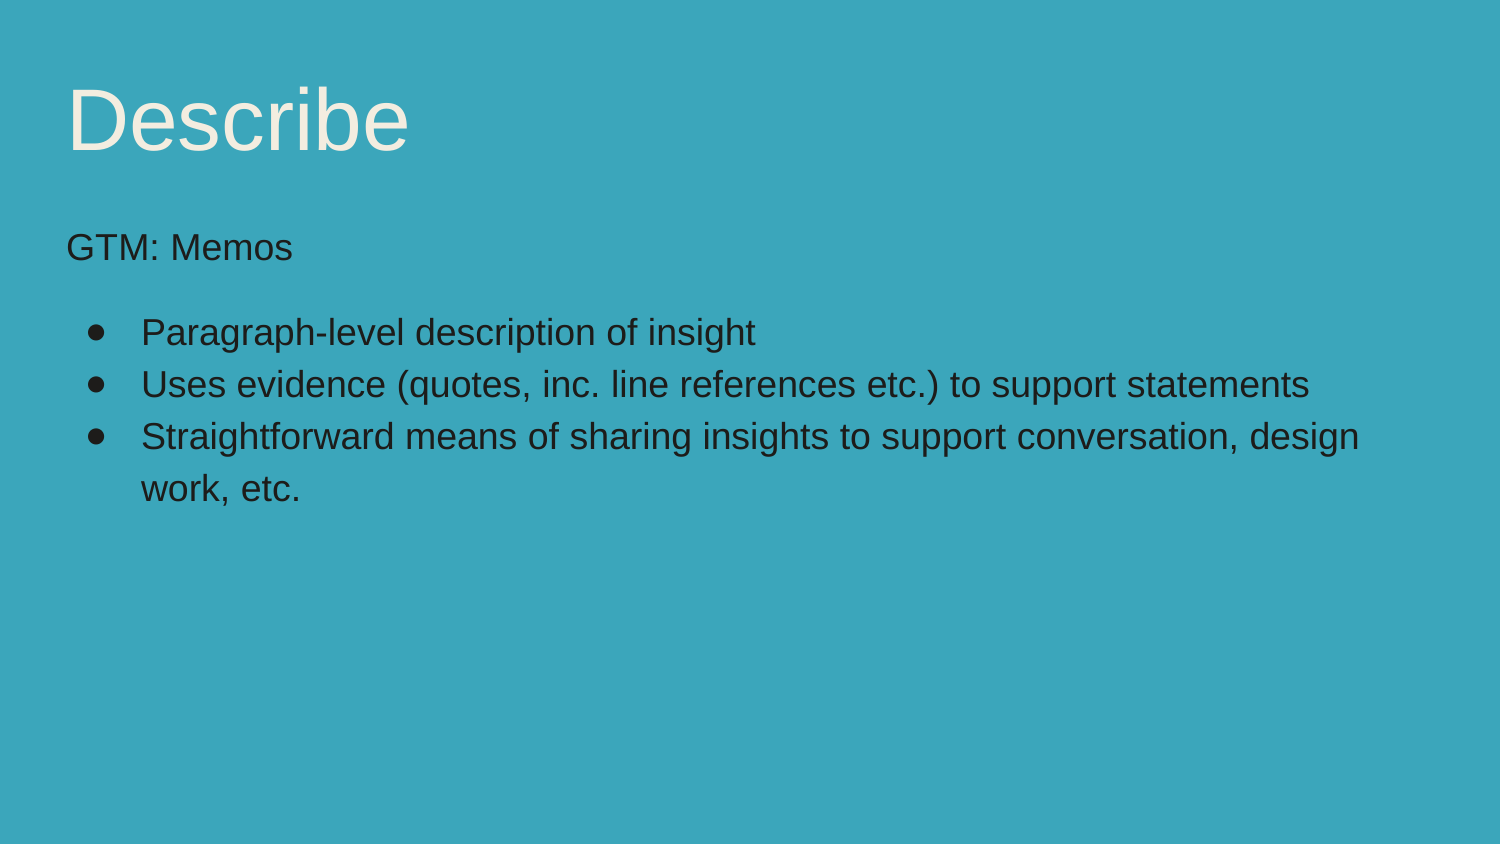

# Describe
GTM: Memos
Paragraph-level description of insight
Uses evidence (quotes, inc. line references etc.) to support statements
Straightforward means of sharing insights to support conversation, design work, etc.